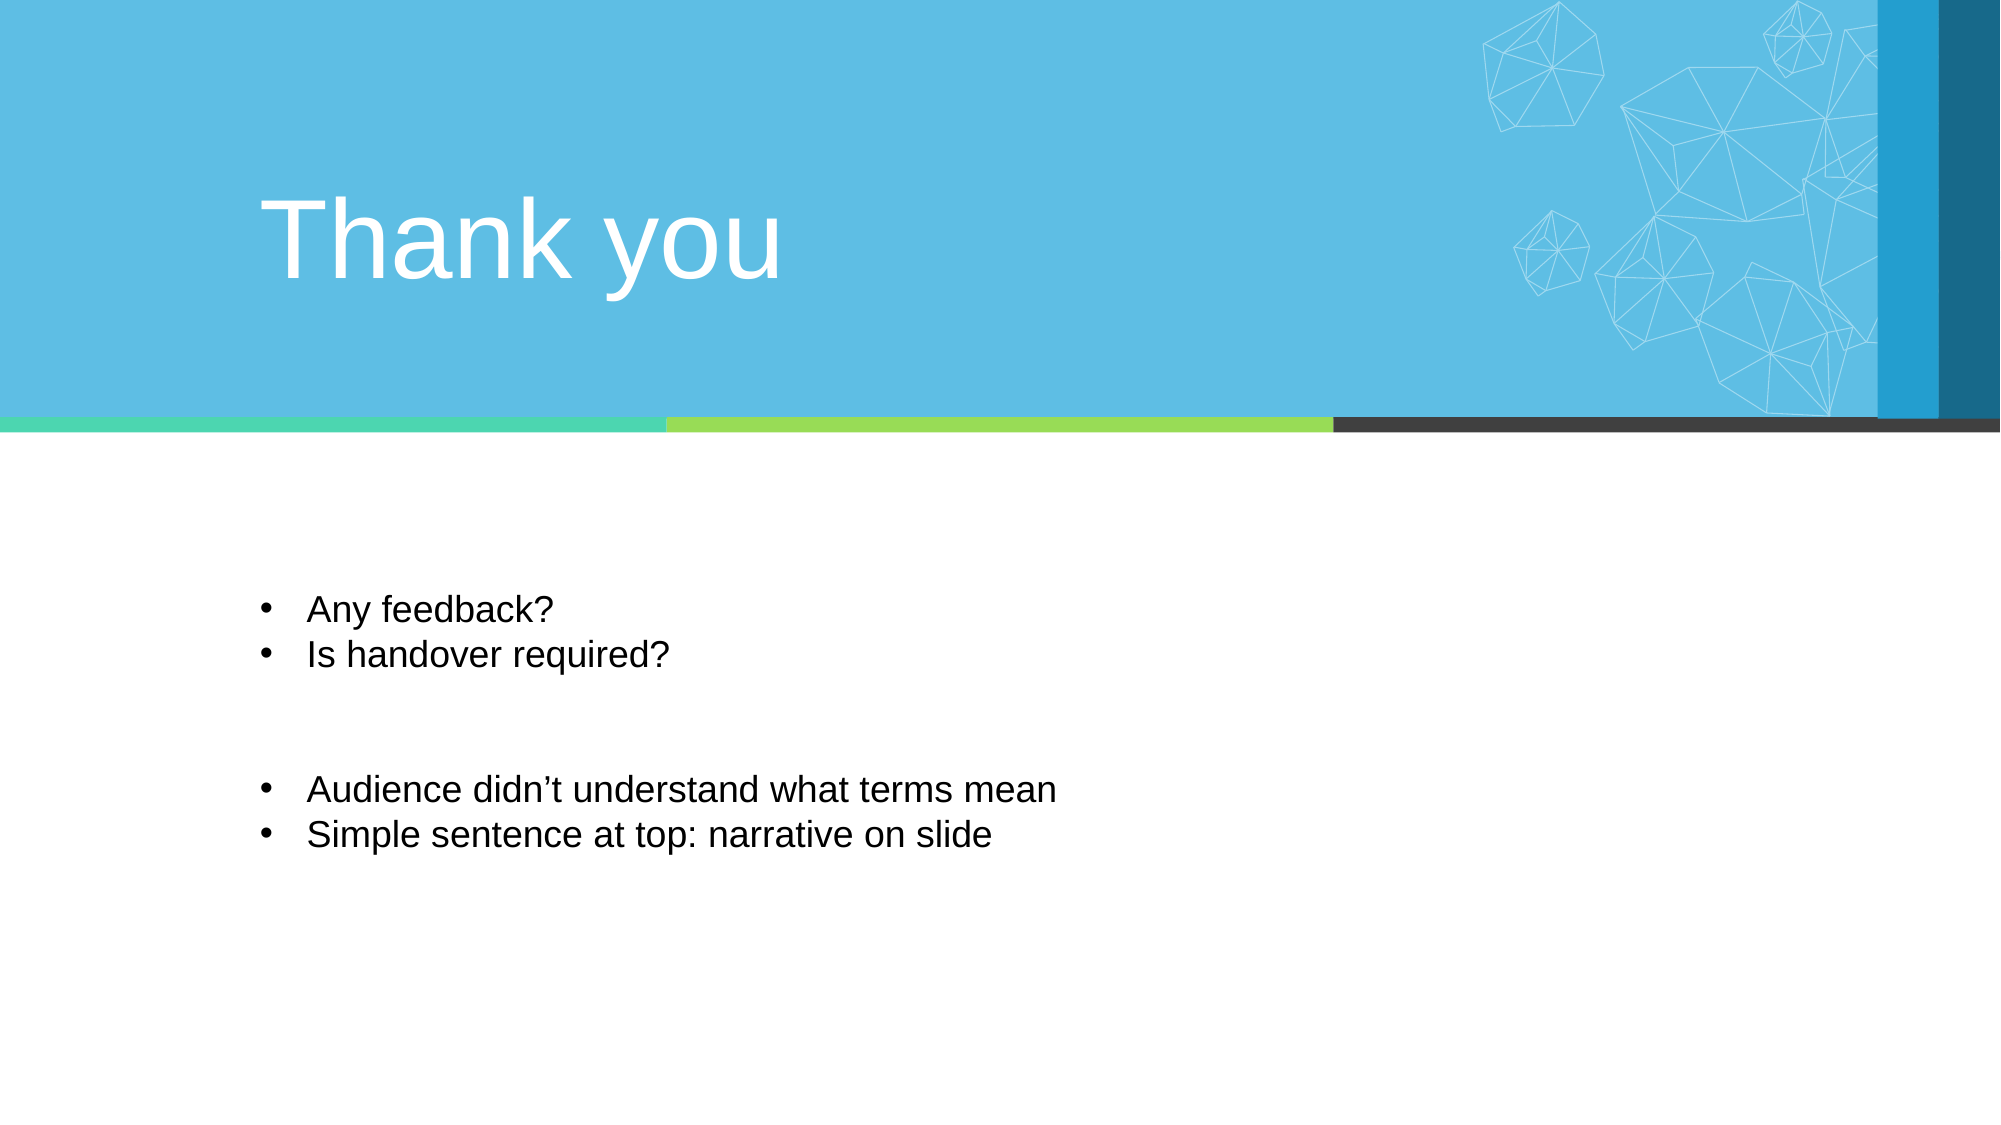

Thank you
Any feedback?
Is handover required?

Audience didn’t understand what terms mean
Simple sentence at top: narrative on slide